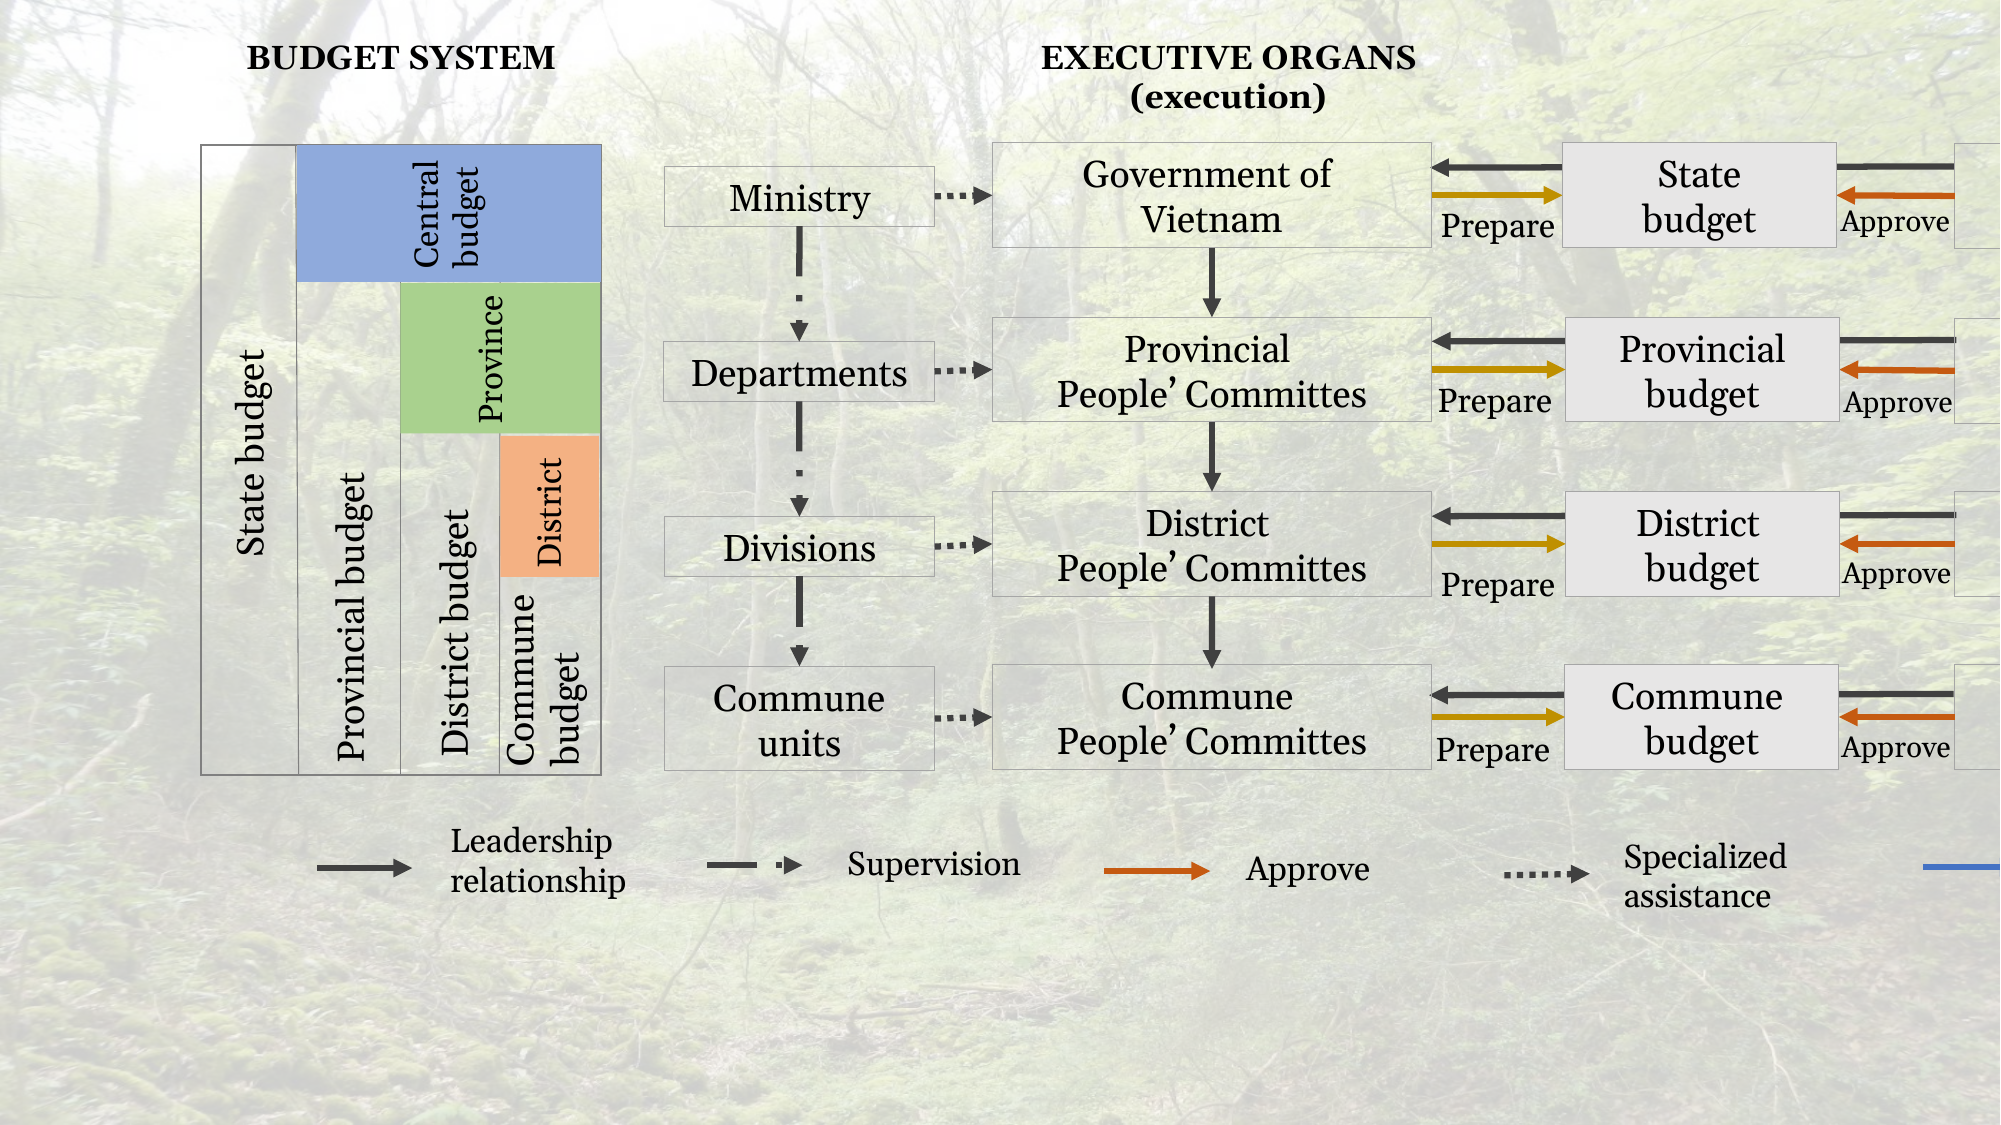

BUDGET SYSTEM
EXECUTIVE ORGANS
(execution)
ELECTED ORGANS
(legislatiton)
Central
budget

Government of
Vietnam
State
budget
National Assembly

Ministry
Approve
Prepare

Province
Provincial
People’ Committes
Provincial
budget
Provincial
People’ Councils
Departments
Prepare
Approve
State budget

District
District
People’ Committes
District
budget
District
People’ Councils
Divisions
Approve
District budget
Provincial budget
Prepare
Commune budget
Commune
People’ Committes
Commune
budget
Commune
People’ Councils
Commune units
Prepare
Approve
Leadership relationship
Supervision/ guidance
Specialized
assistance
Supervision
Approve